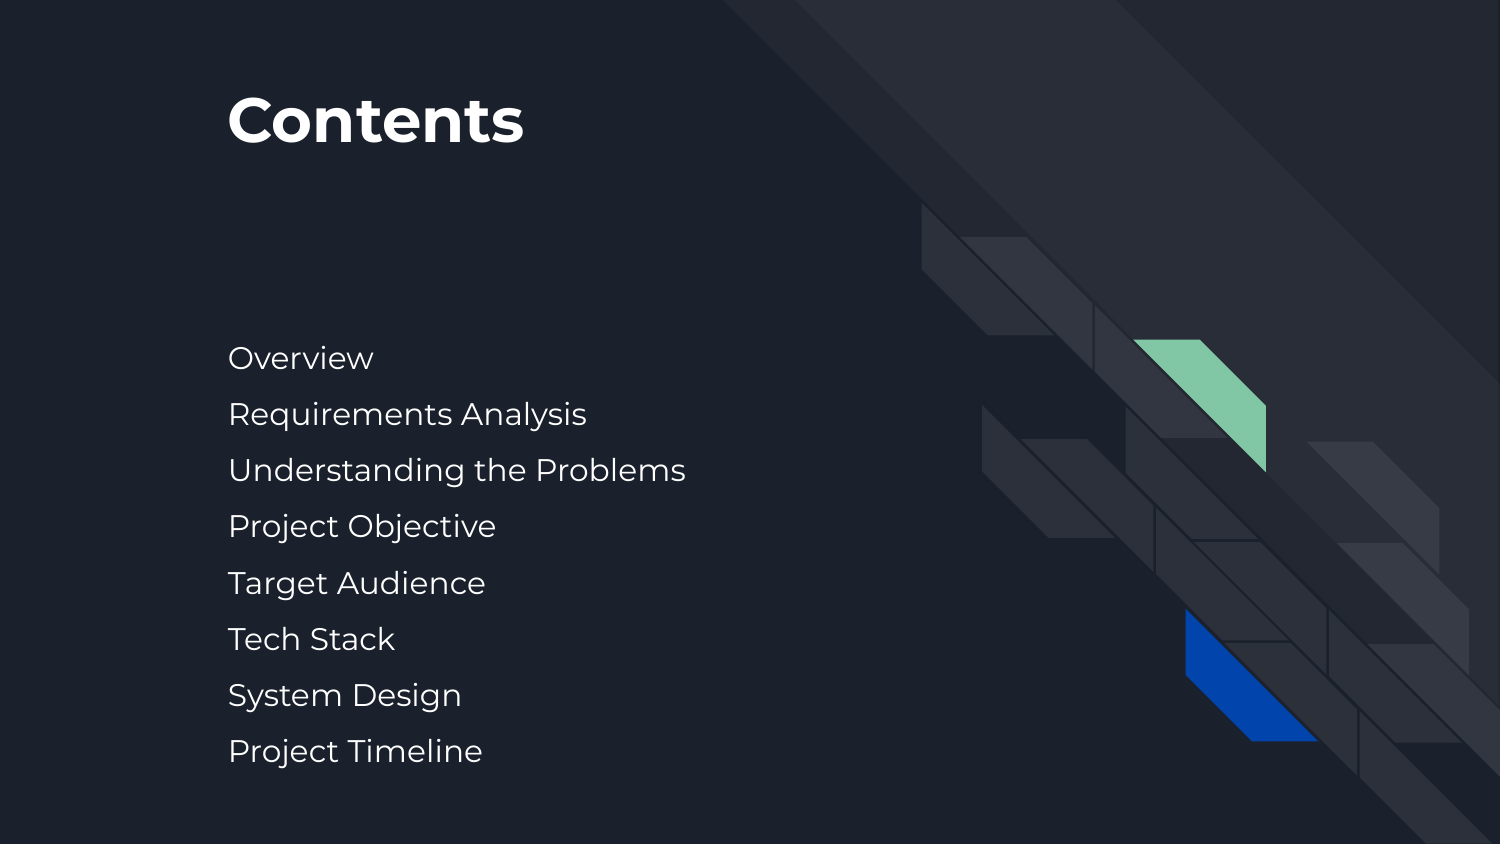

# Contents
Overview
Requirements Analysis
Understanding the Problems
Project Objective
Target Audience
Tech Stack
System Design
Project Timeline